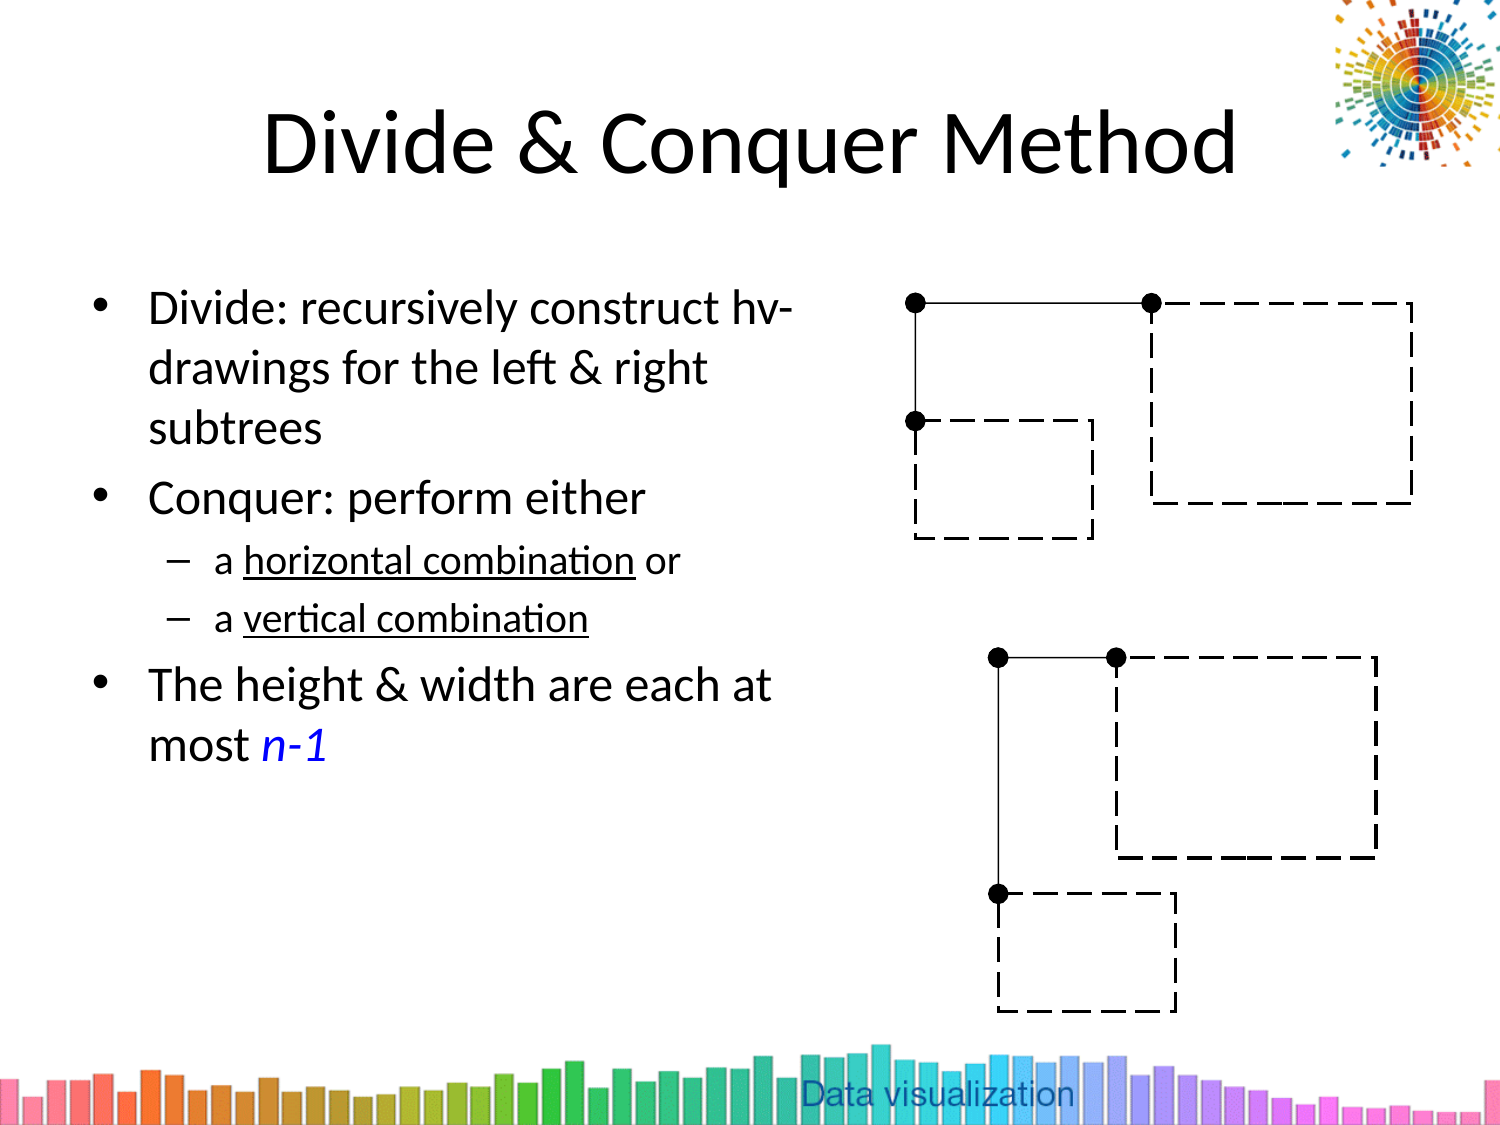

# Divide & Conquer Method
Divide: recursively construct hv-drawings for the left & right subtrees
Conquer: perform either
a horizontal combination or
a vertical combination
The height & width are each at most n-1